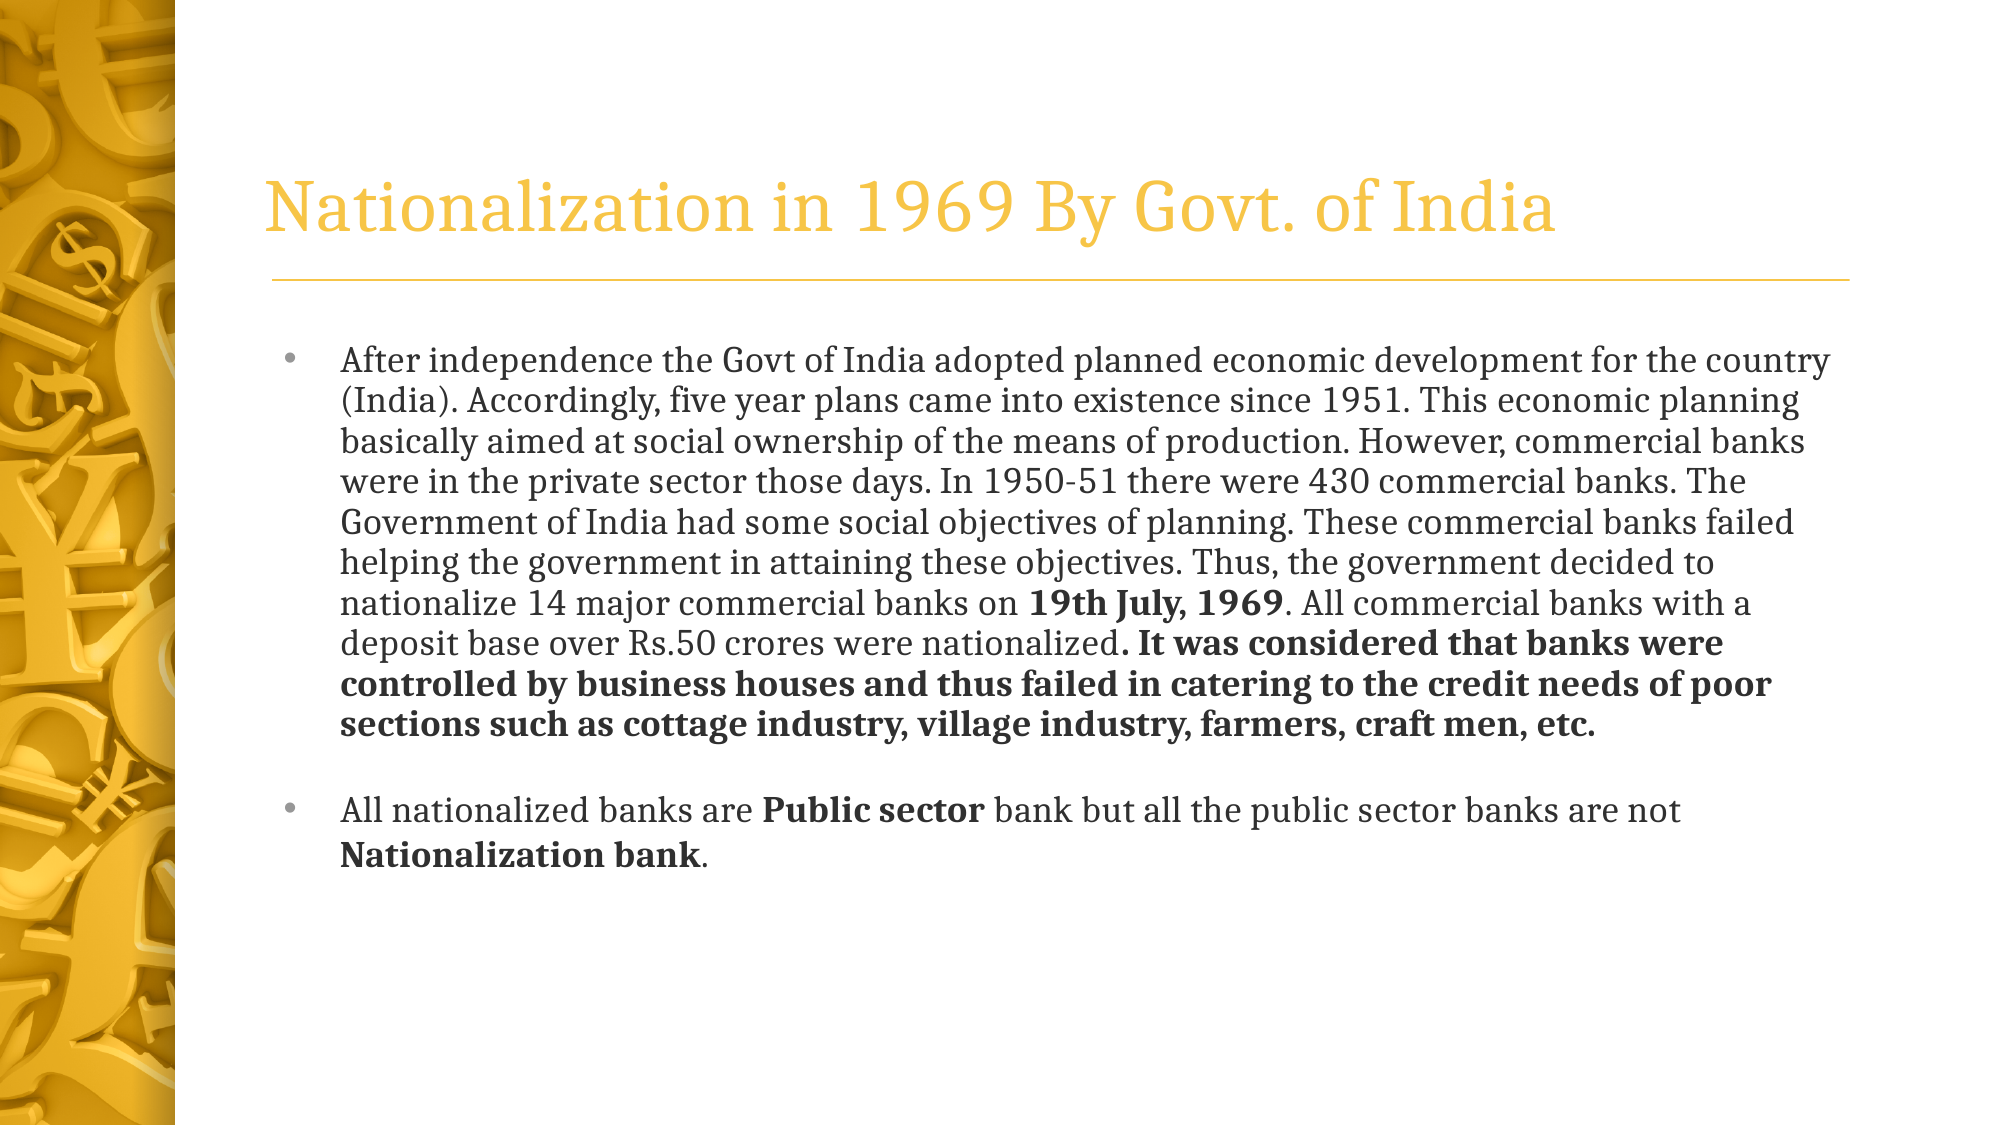

# Nationalization in 1969 By Govt. of India
After independence the Govt of India adopted planned economic development for the country (India). Accordingly, five year plans came into existence since 1951. This economic planning basically aimed at social ownership of the means of production. However, commercial banks were in the private sector those days. In 1950-51 there were 430 commercial banks. The Government of India had some social objectives of planning. These commercial banks failed helping the government in attaining these objectives. Thus, the government decided to nationalize 14 major commercial banks on 19th July, 1969. All commercial banks with a deposit base over Rs.50 crores were nationalized. It was considered that banks were controlled by business houses and thus failed in catering to the credit needs of poor sections such as cottage industry, village industry, farmers, craft men, etc.

All nationalized banks are Public sector bank but all the public sector banks are not Nationalization bank.